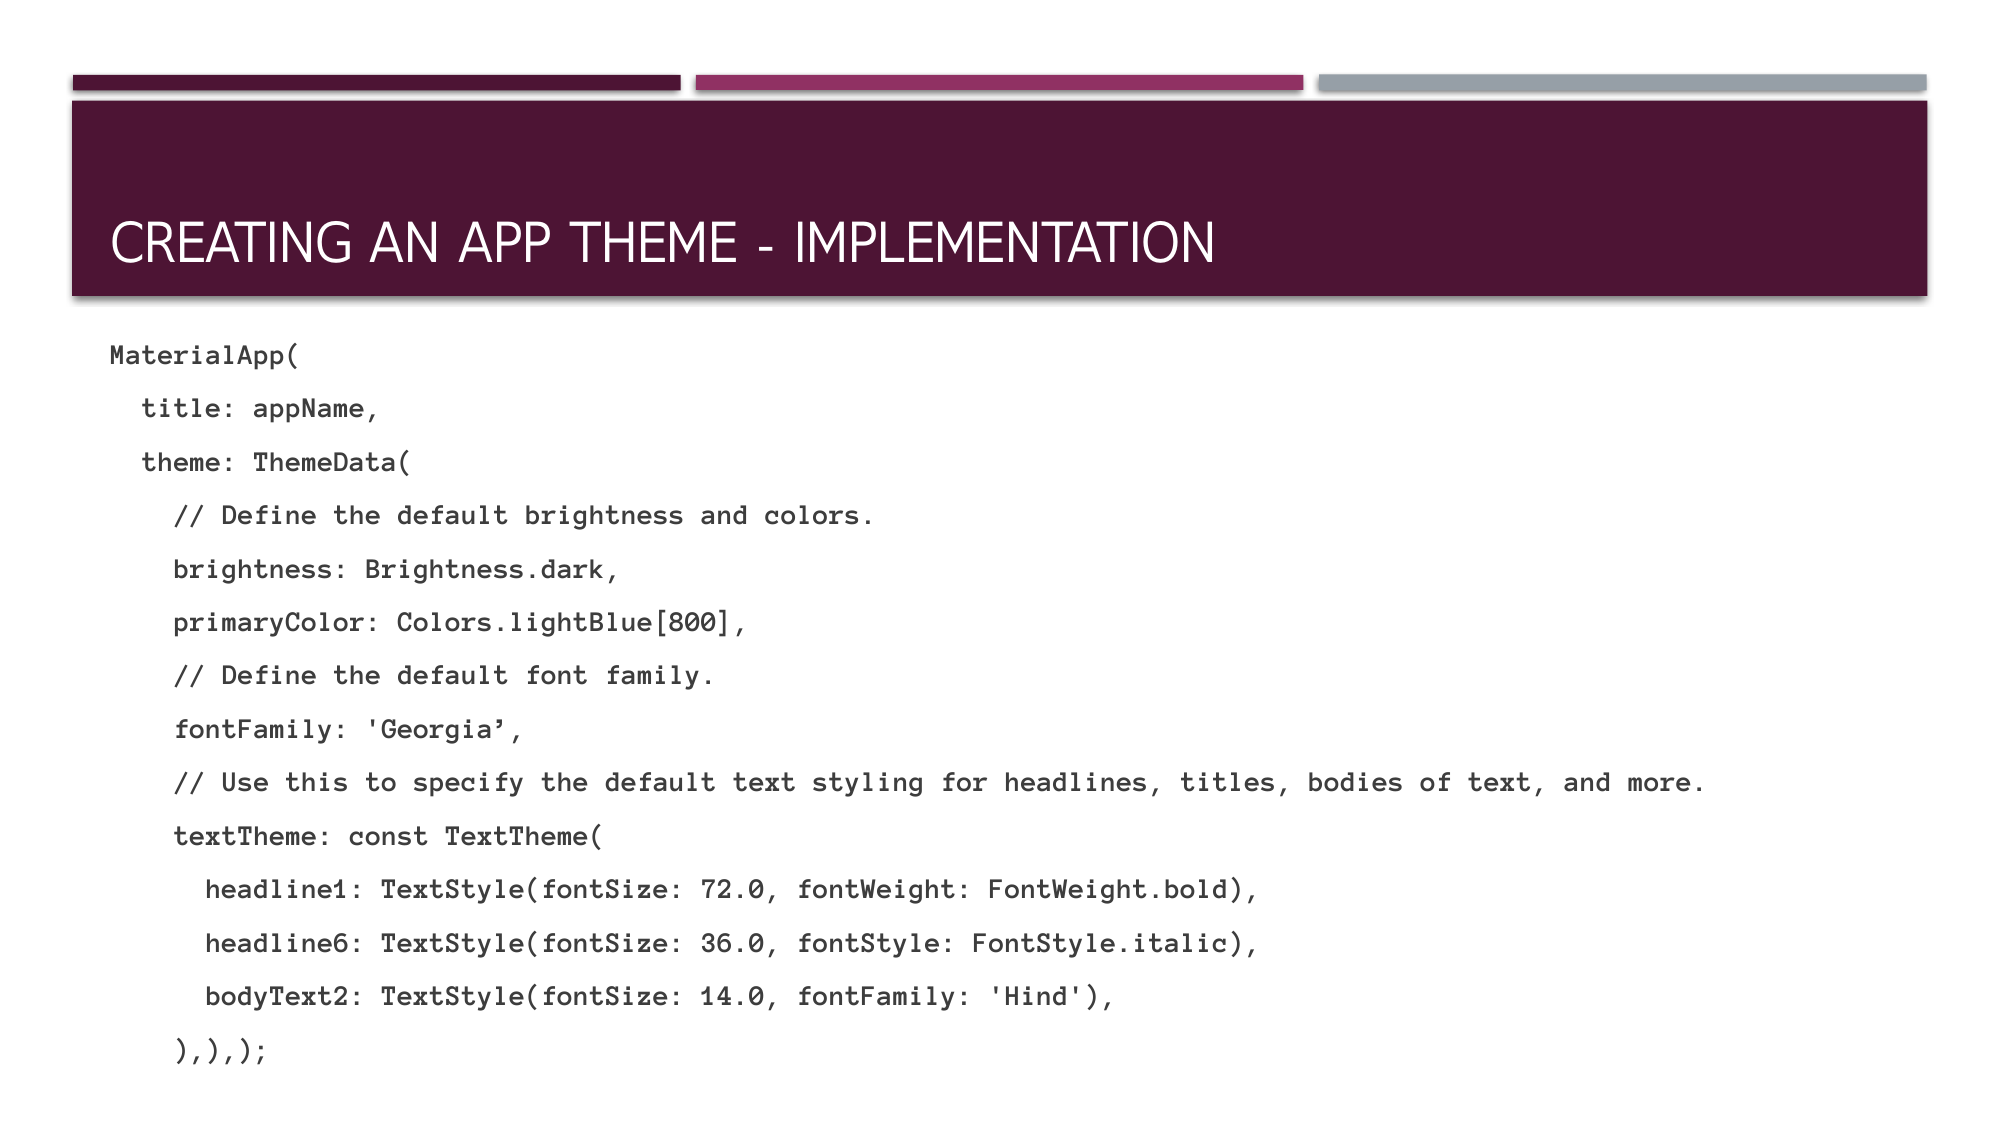

# Creating an app theme - implementation
MaterialApp(
  title: appName,
  theme: ThemeData(
    // Define the default brightness and colors.
    brightness: Brightness.dark,
    primaryColor: Colors.lightBlue[800],
    // Define the default font family.
    fontFamily: 'Georgia’,
    // Use this to specify the default text styling for headlines, titles, bodies of text, and more.
    textTheme: const TextTheme(
      headline1: TextStyle(fontSize: 72.0, fontWeight: FontWeight.bold),
      headline6: TextStyle(fontSize: 36.0, fontStyle: FontStyle.italic),
      bodyText2: TextStyle(fontSize: 14.0, fontFamily: 'Hind'),
    ),),);